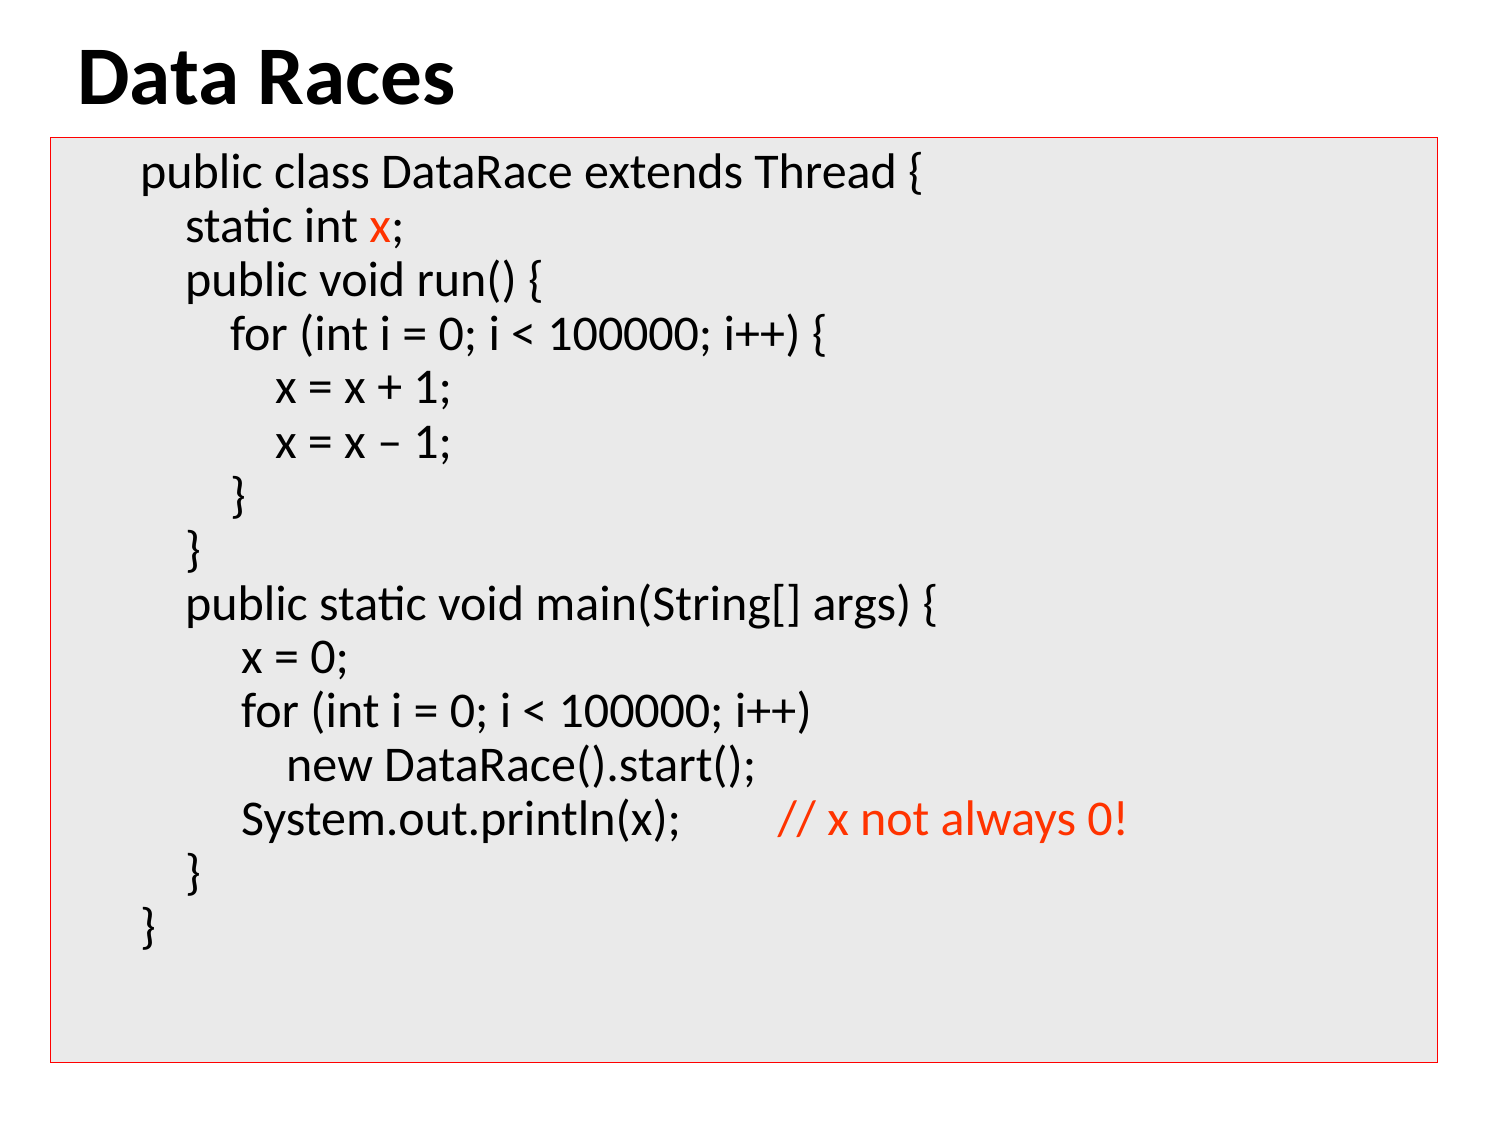

# Data Races
public class DataRace extends Thread {
    static int x;
    public void run() {
        for (int i = 0; i < 100000; i++) {
            x = x + 1;
            x = x – 1;
        }
    }
    public static void main(String[] args) {
         x = 0;
         for (int i = 0; i < 100000; i++)
             new DataRace().start();
         System.out.println(x);	// x not always 0!
    }
}